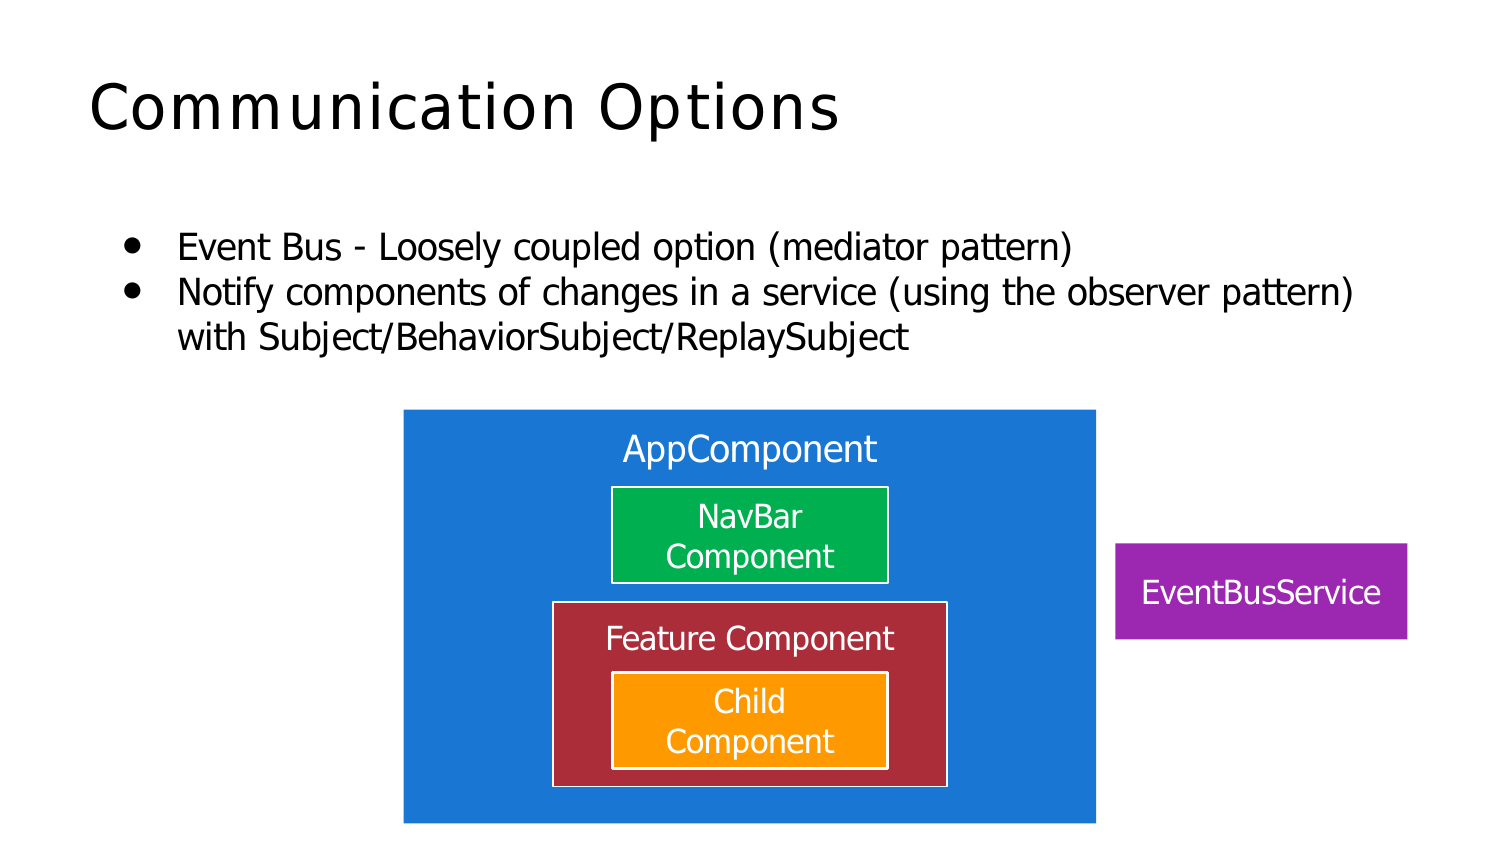

# Communication Options
Event Bus - Loosely coupled option (mediator pattern)
Notify components of changes in a service (using the observer pattern) with Subject/BehaviorSubject/ReplaySubject
AppComponent
NavBar
Component

EventBusService
Feature Component
Child Component